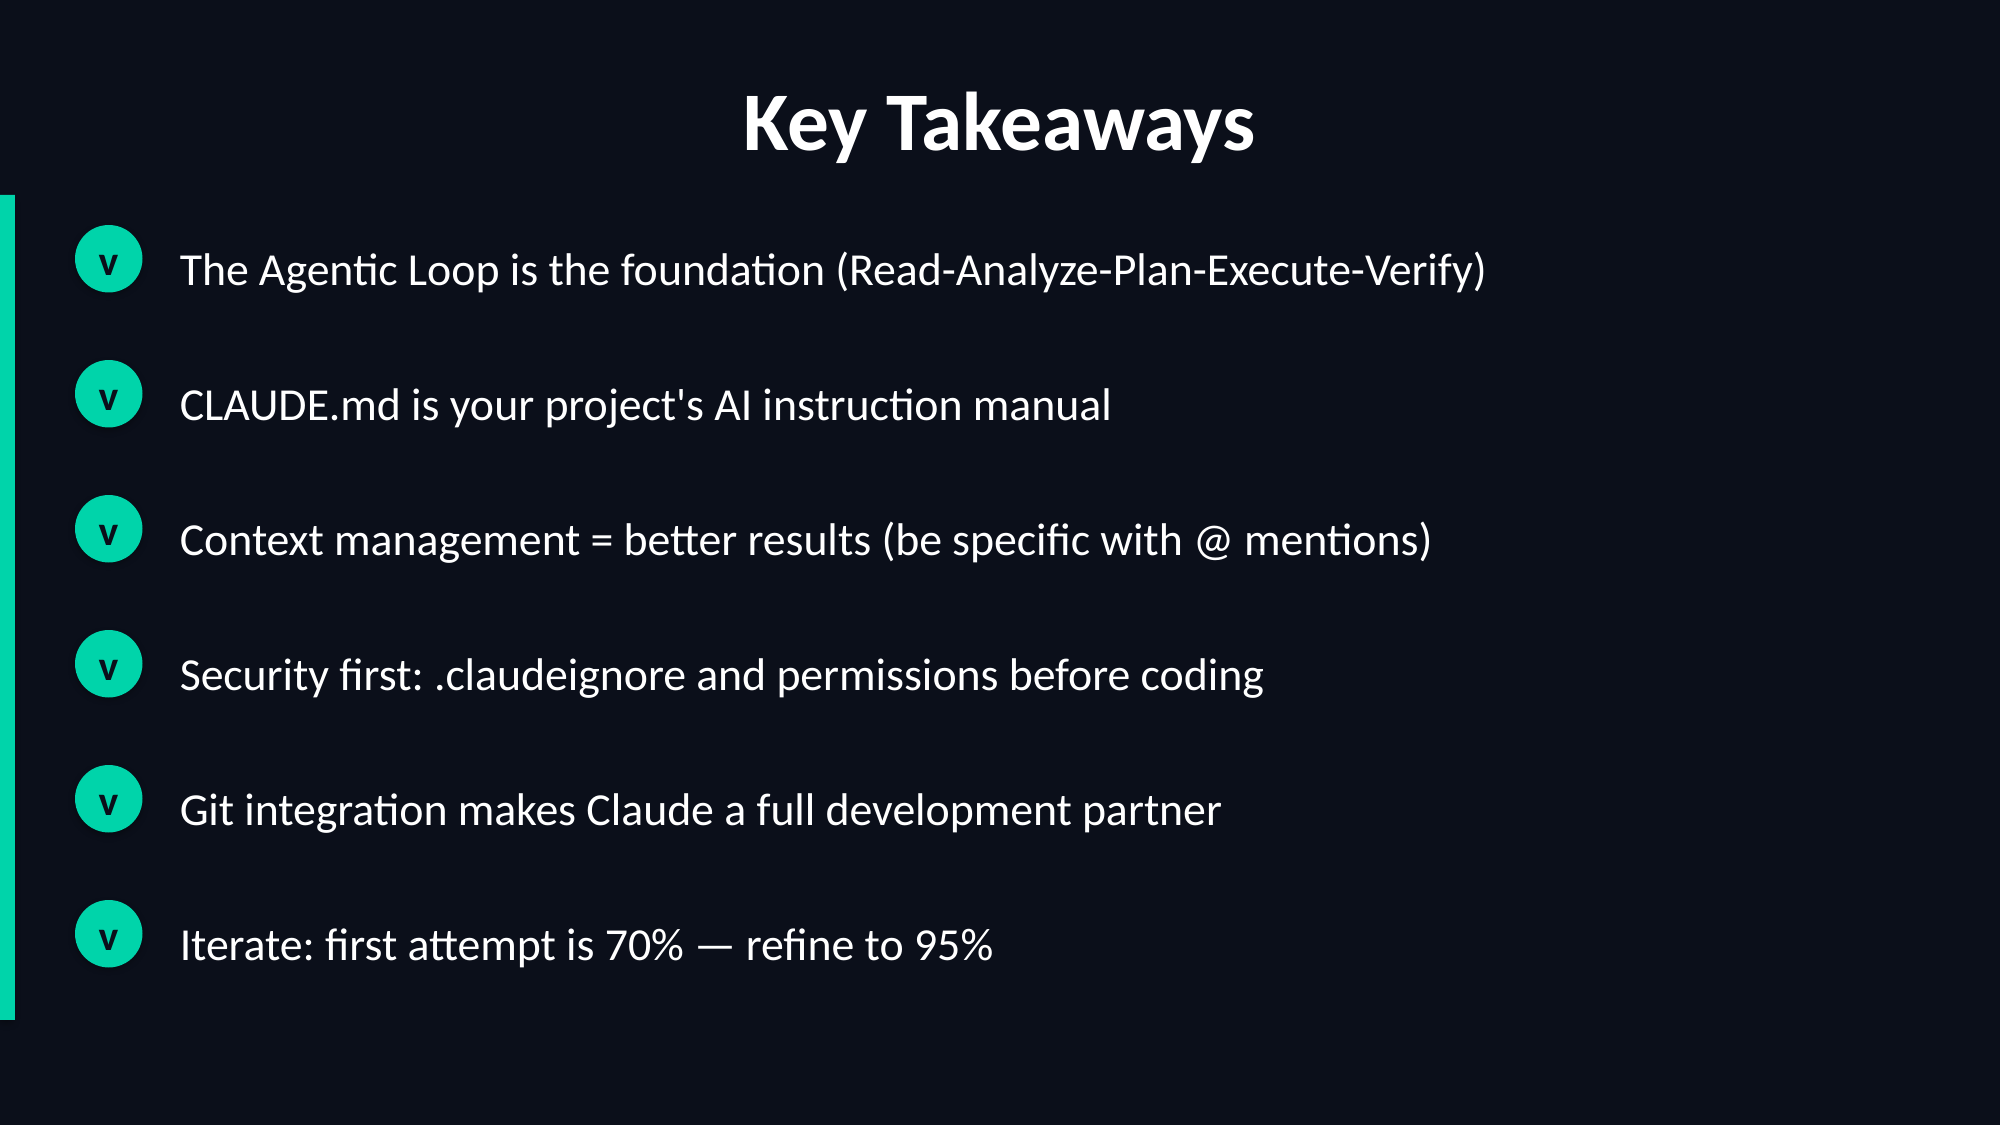

Key Takeaways

v
The Agentic Loop is the foundation (Read-Analyze-Plan-Execute-Verify)

v
CLAUDE.md is your project's AI instruction manual

v
Context management = better results (be specific with @ mentions)

v
Security first: .claudeignore and permissions before coding

v
Git integration makes Claude a full development partner

v
Iterate: first attempt is 70% — refine to 95%